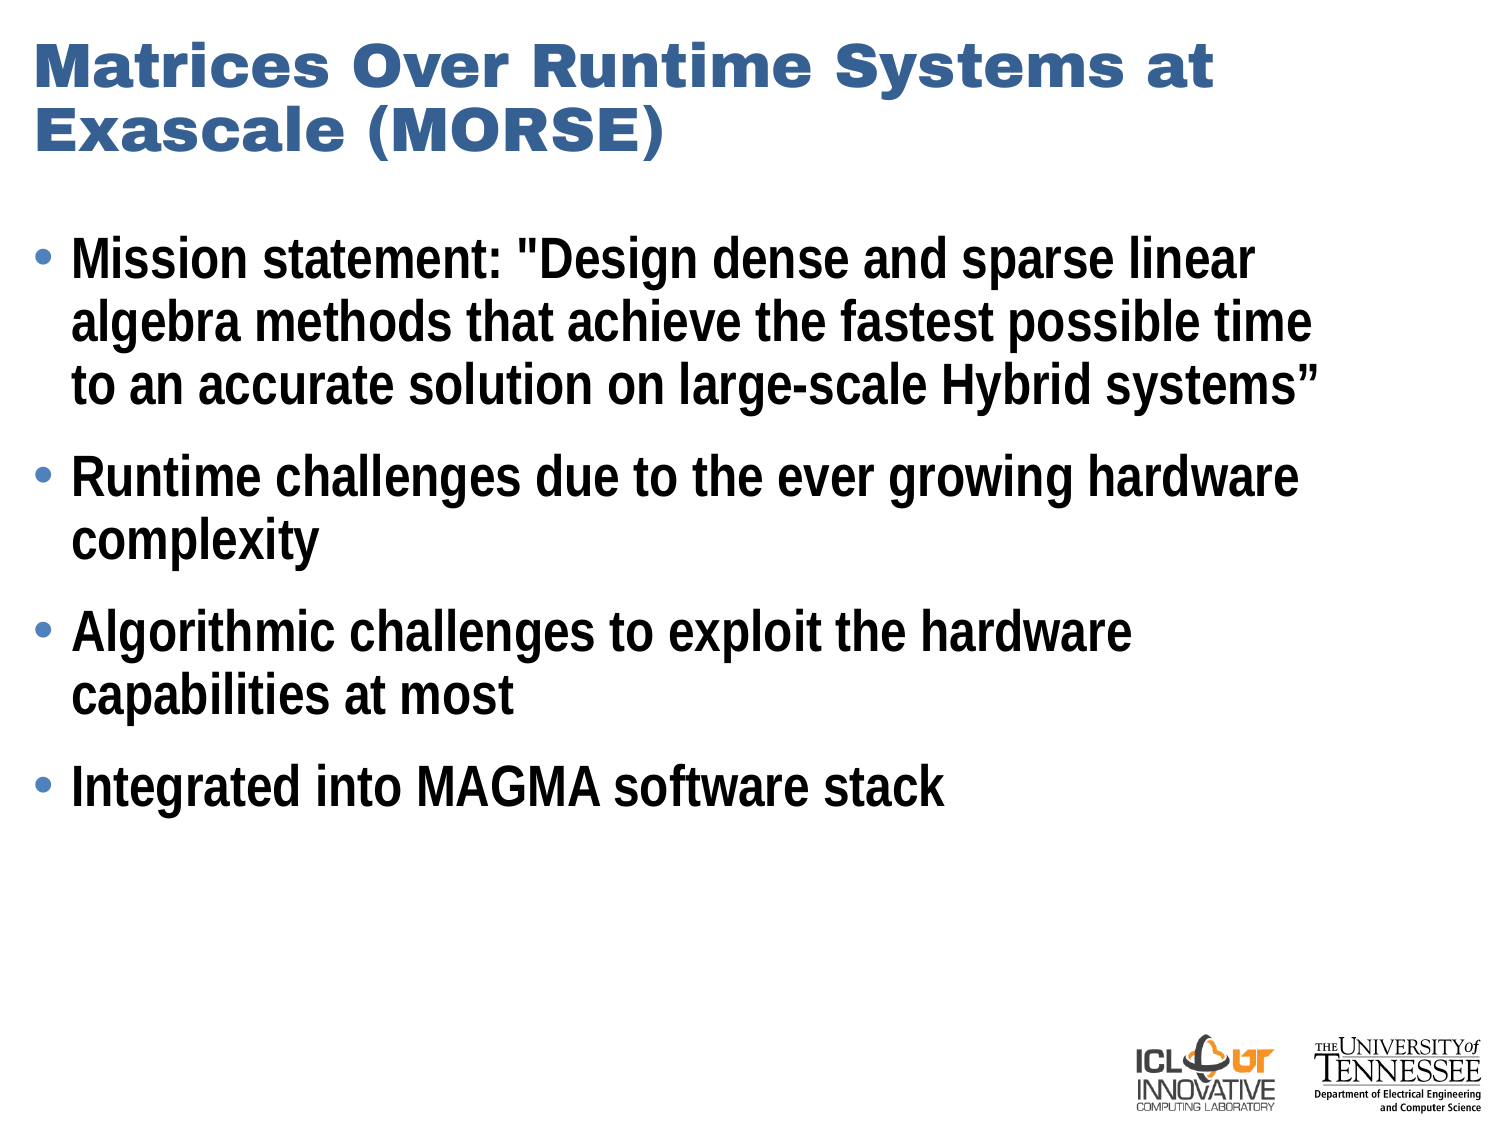

# Matrices Over Runtime Systems at Exascale (MORSE)
Mission statement: "Design dense and sparse linear algebra methods that achieve the fastest possible time to an accurate solution on large-scale Hybrid systems”
Runtime challenges due to the ever growing hardware complexity
Algorithmic challenges to exploit the hardware capabilities at most
Integrated into MAGMA software stack